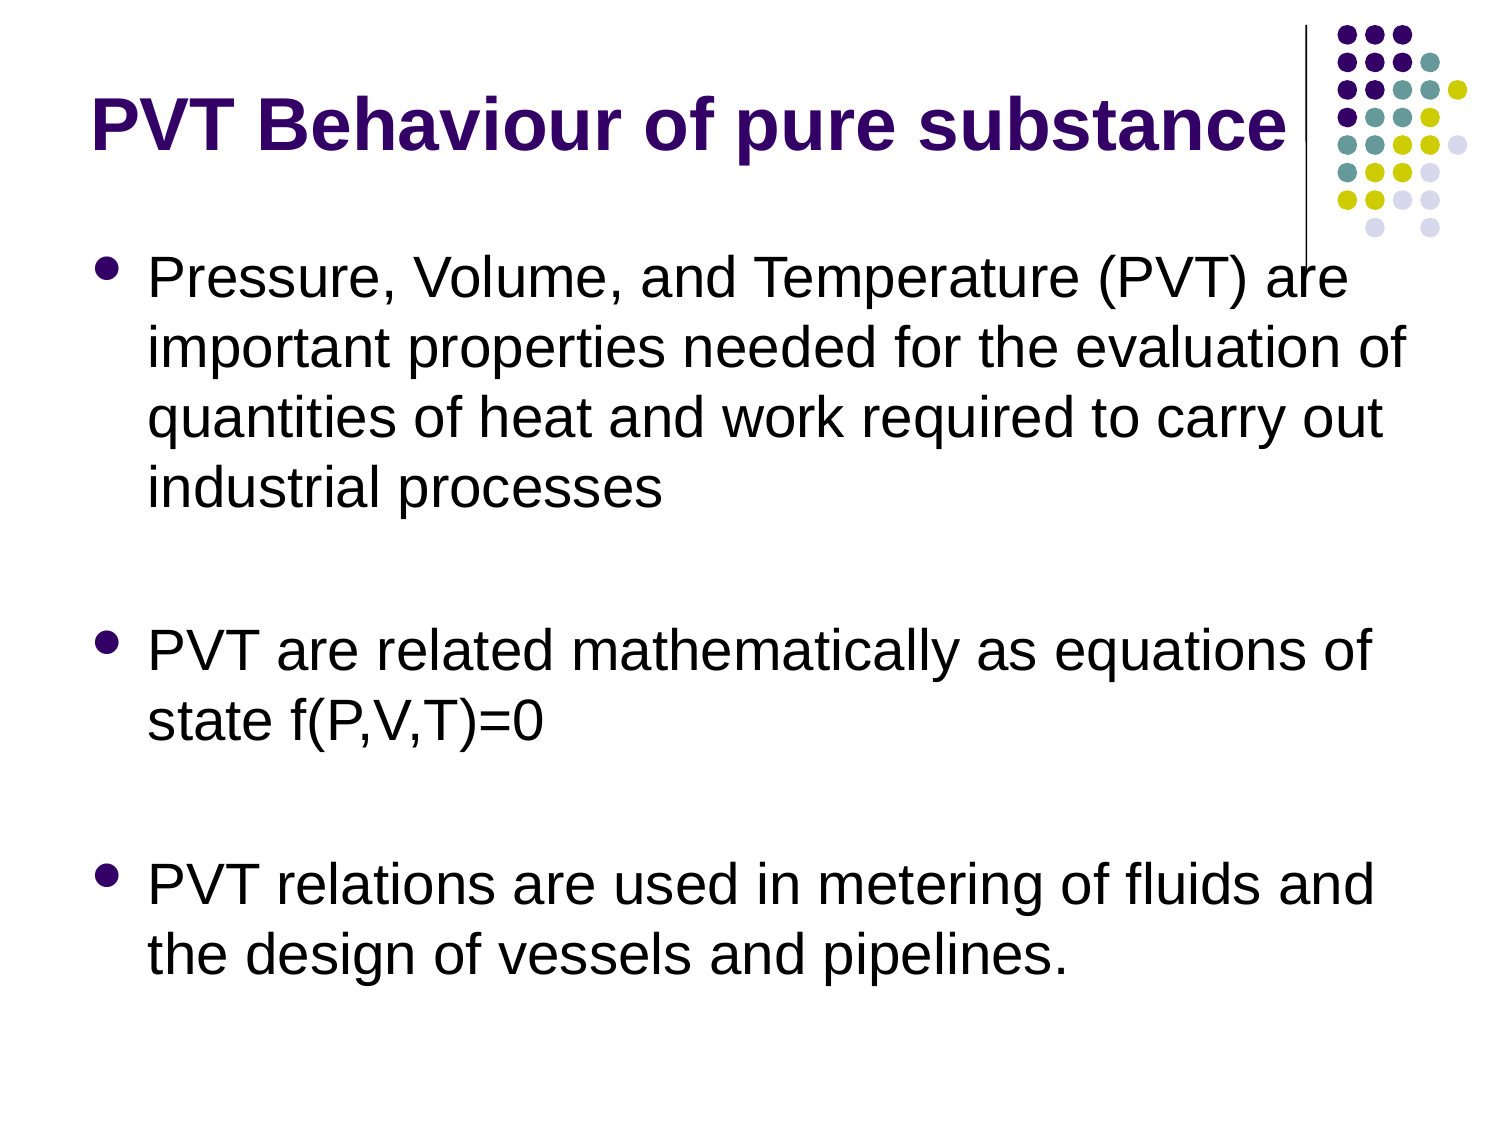

# PVT Behaviour of pure substance
Pressure, Volume, and Temperature (PVT) are important properties needed for the evaluation of quantities of heat and work required to carry out industrial processes

PVT are related mathematically as equations of state f(P,V,T)=0

PVT relations are used in metering of fluids and the design of vessels and pipelines.